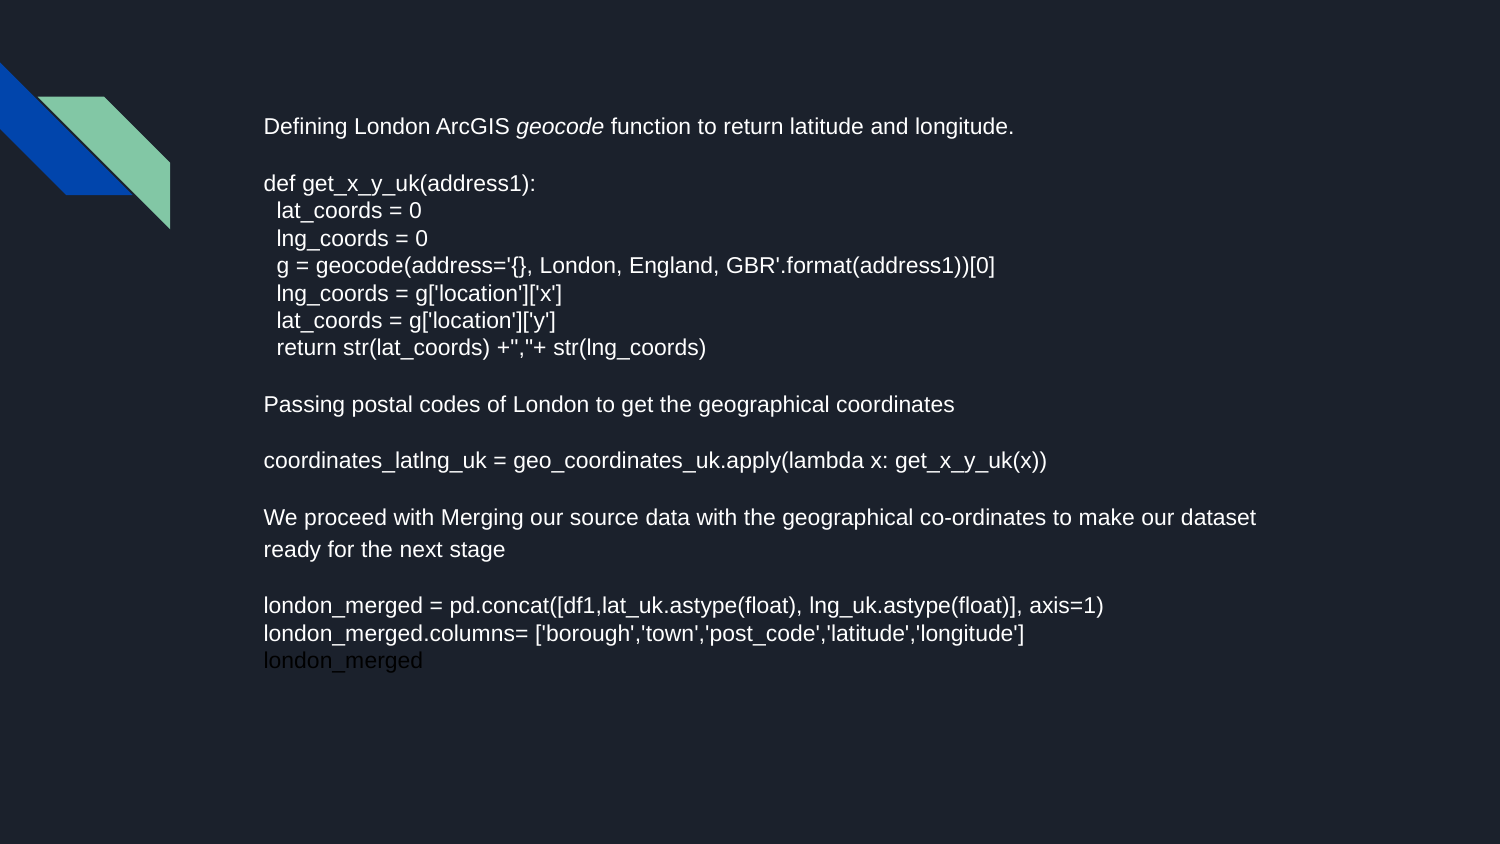

Defining London ArcGIS geocode function to return latitude and longitude.
def get_x_y_uk(address1):
  lat_coords = 0
  lng_coords = 0
  g = geocode(address='{}, London, England, GBR'.format(address1))[0]
  lng_coords = g['location']['x']
  lat_coords = g['location']['y']
  return str(lat_coords) +","+ str(lng_coords)
Passing postal codes of London to get the geographical coordinates
coordinates_latlng_uk = geo_coordinates_uk.apply(lambda x: get_x_y_uk(x))
We proceed with Merging our source data with the geographical co-ordinates to make our dataset ready for the next stage
london_merged = pd.concat([df1,lat_uk.astype(float), lng_uk.astype(float)], axis=1)
london_merged.columns= ['borough','town','post_code','latitude','longitude']
london_merged